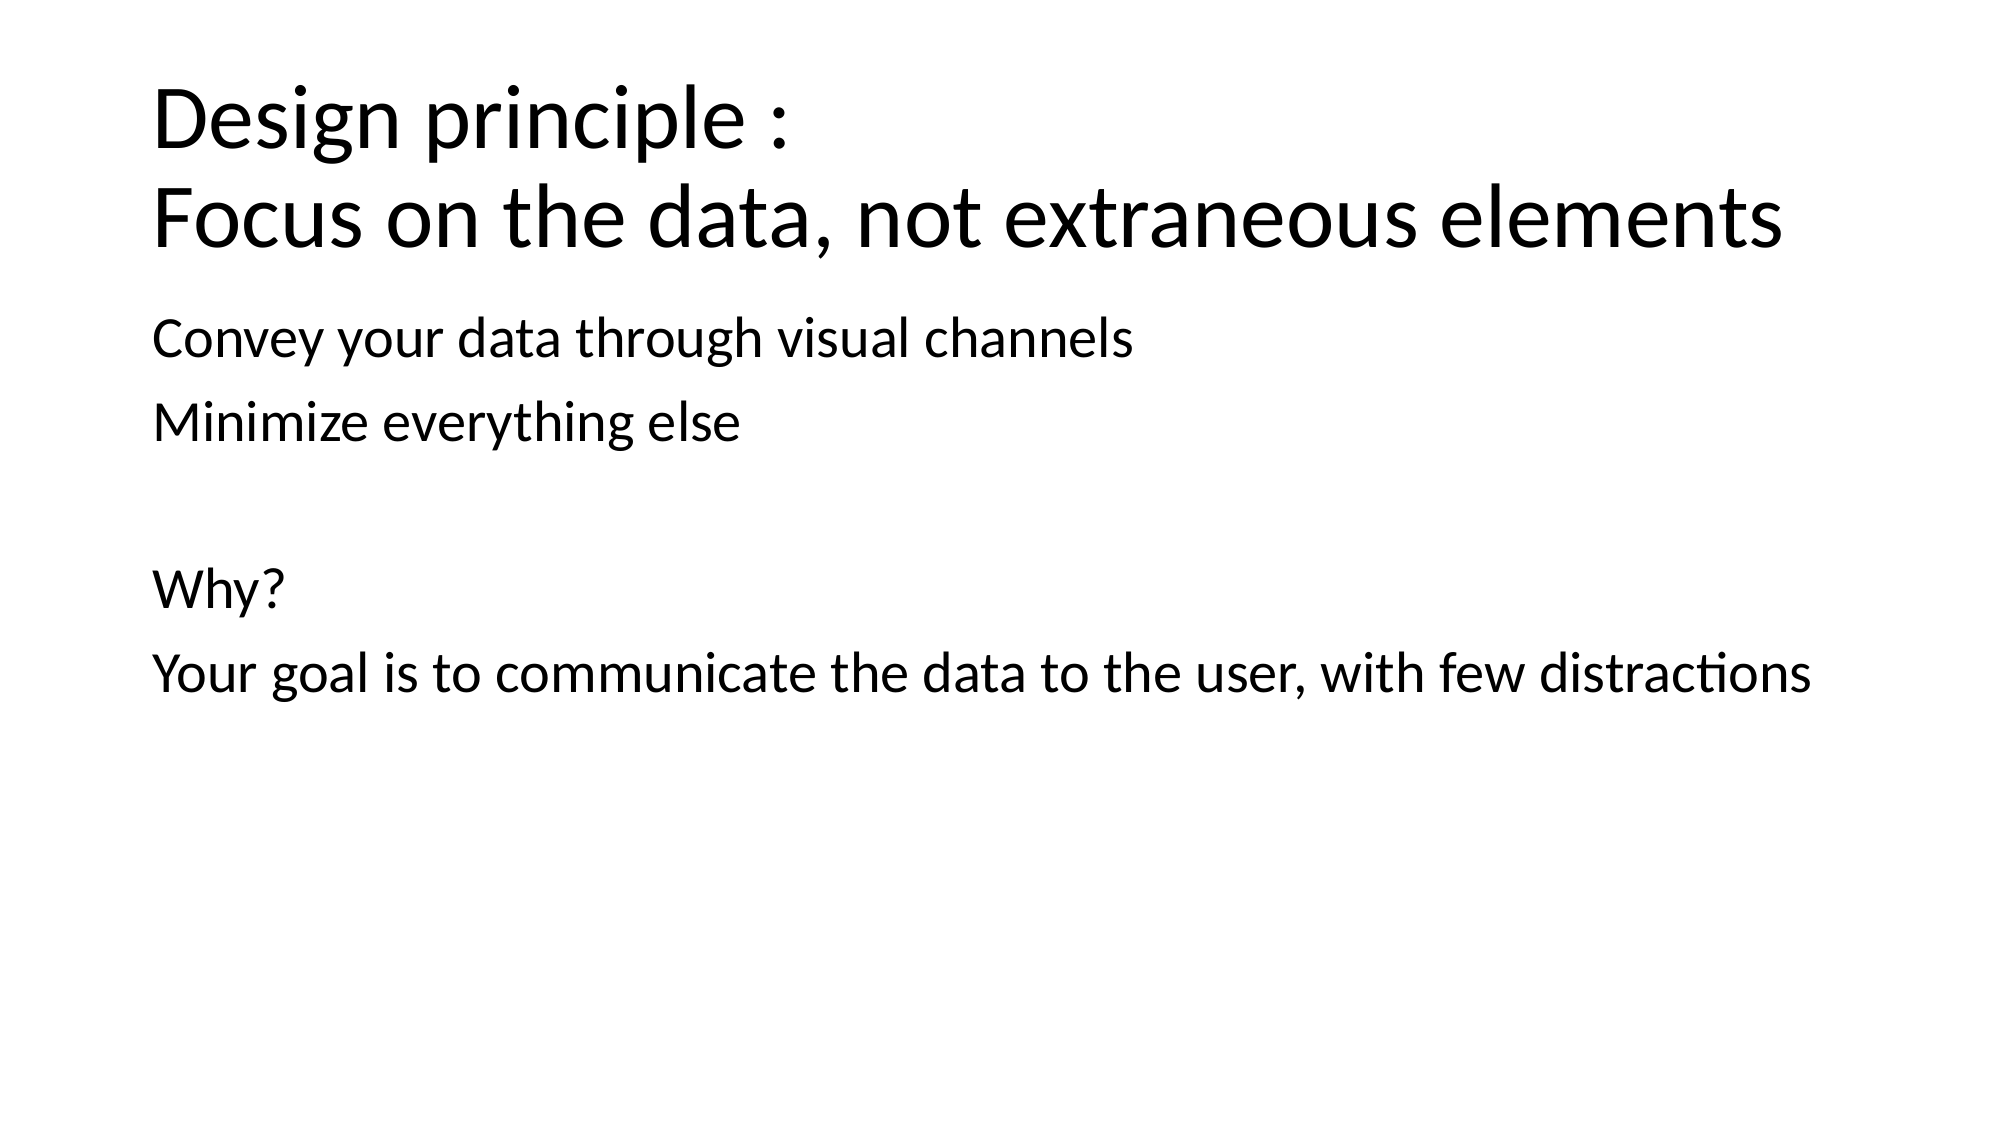

# Design principle : Focus on the data, not extraneous elements
Convey your data through visual channels
Minimize everything else

Why?
Your goal is to communicate the data to the user, with few distractions